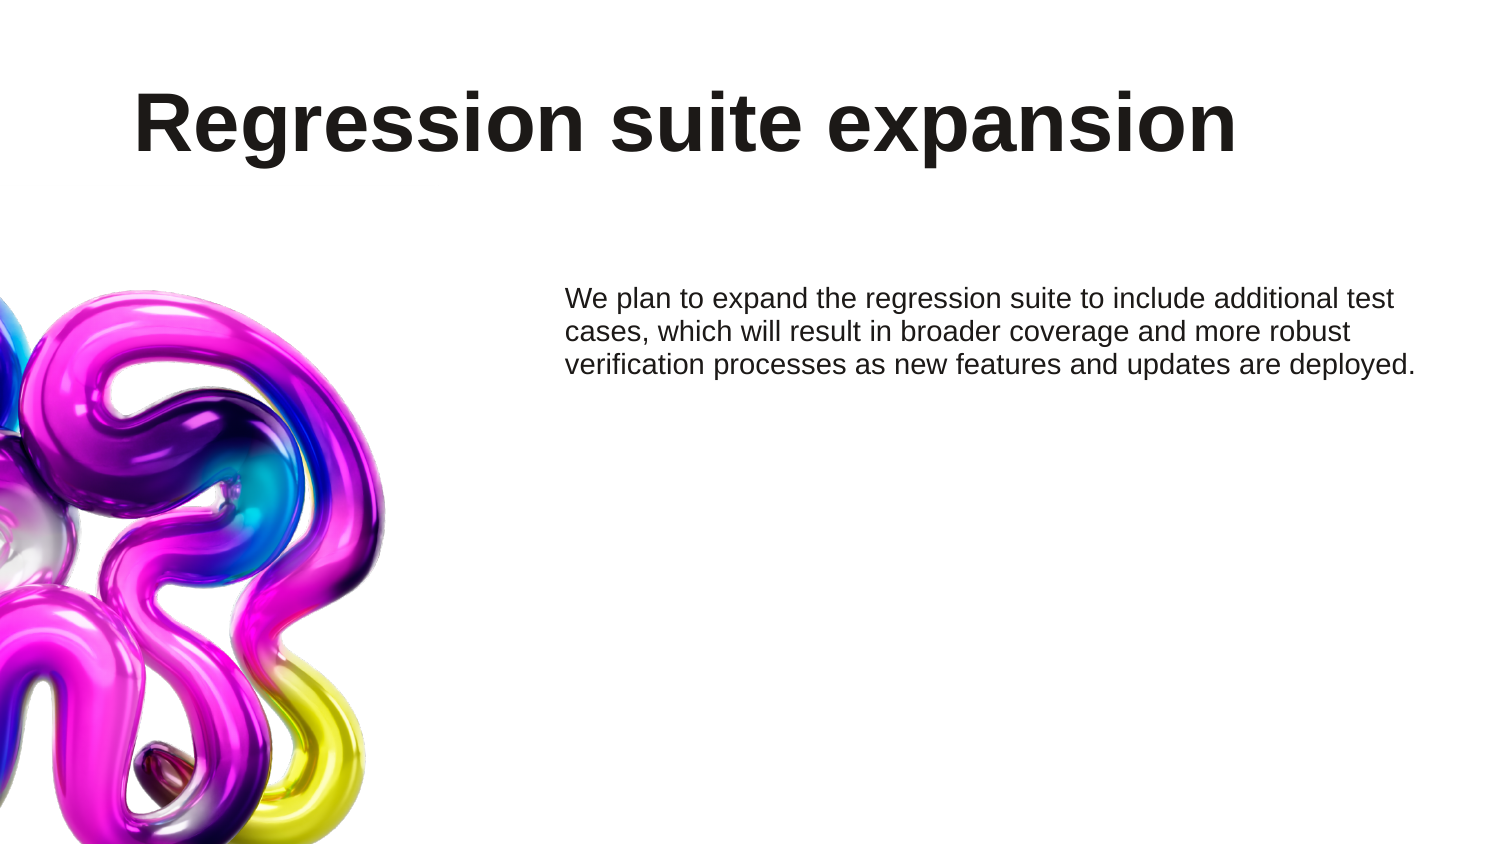

# Regression suite expansion
We plan to expand the regression suite to include additional test cases, which will result in broader coverage and more robust verification processes as new features and updates are deployed.